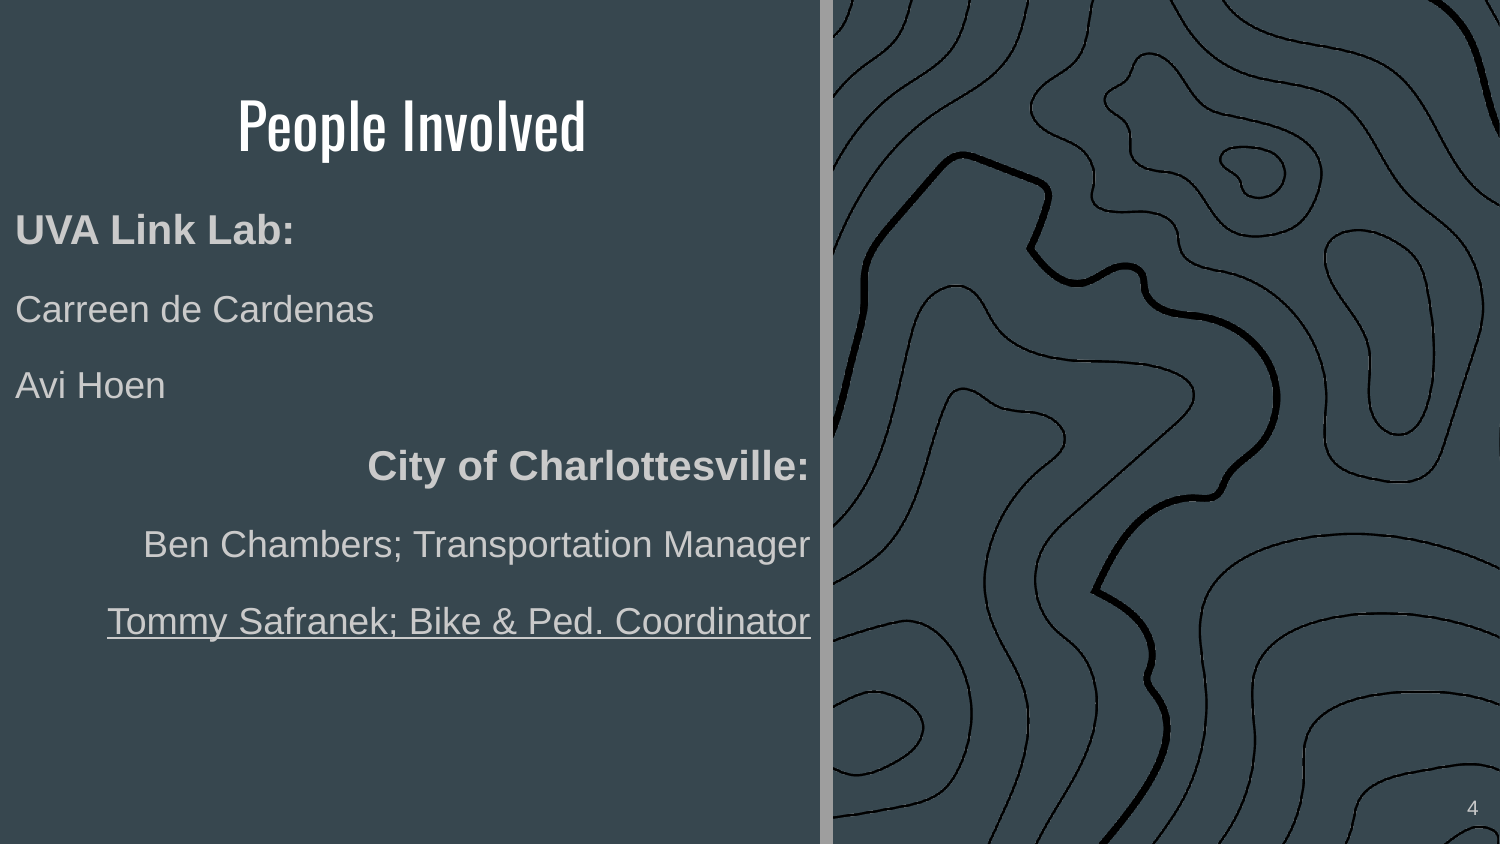

People Involved
UVA Link Lab:
Carreen de Cardenas
Avi Hoen
City of Charlottesville:
Ben Chambers; Transportation Manager
Tommy Safranek; Bike & Ped. Coordinator
4